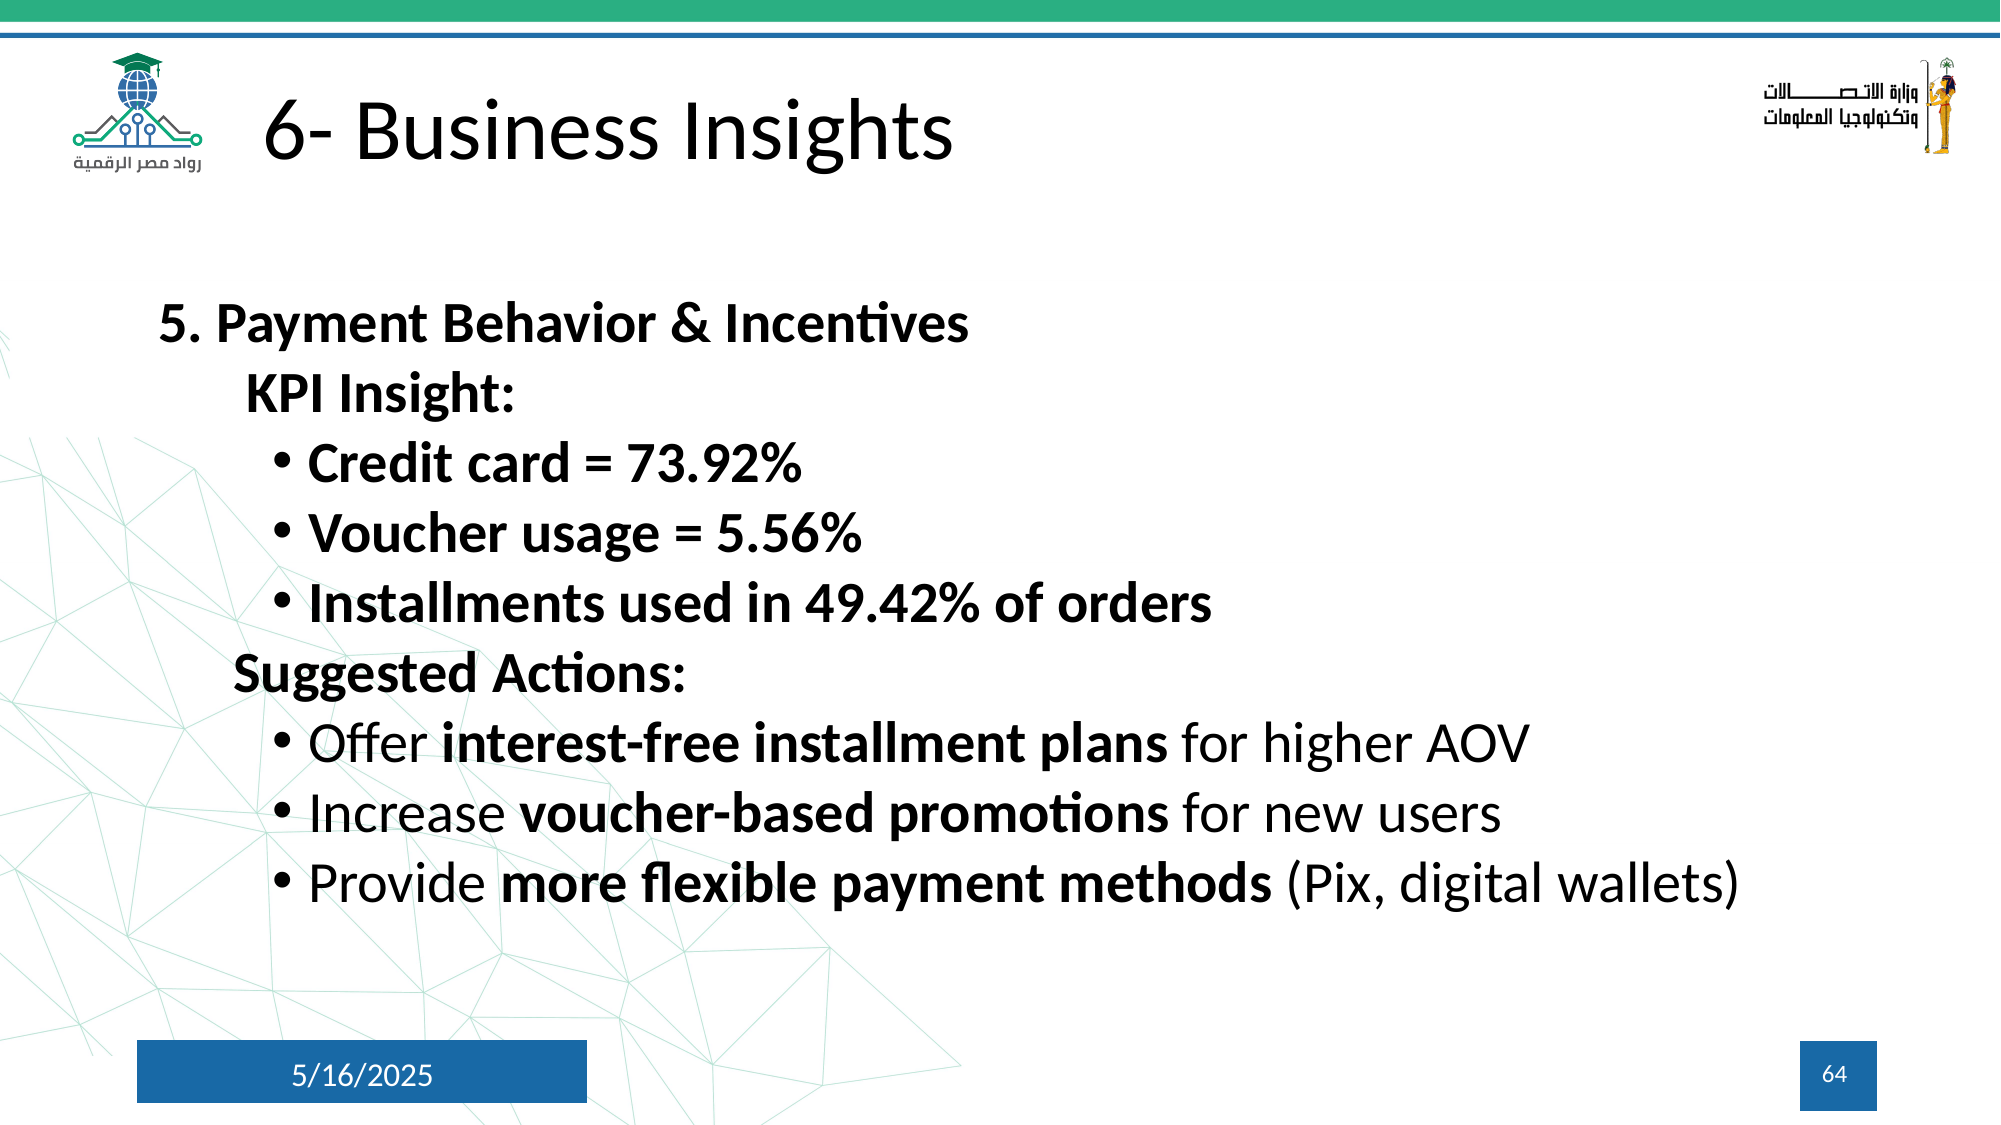

# 6- Business Insights
5. Payment Behavior & Incentives
 KPI Insight:
Credit card = 73.92%
Voucher usage = 5.56%
Installments used in 49.42% of orders
Suggested Actions:
Offer interest-free installment plans for higher AOV
Increase voucher-based promotions for new users
Provide more flexible payment methods (Pix, digital wallets)
5/16/2025

64